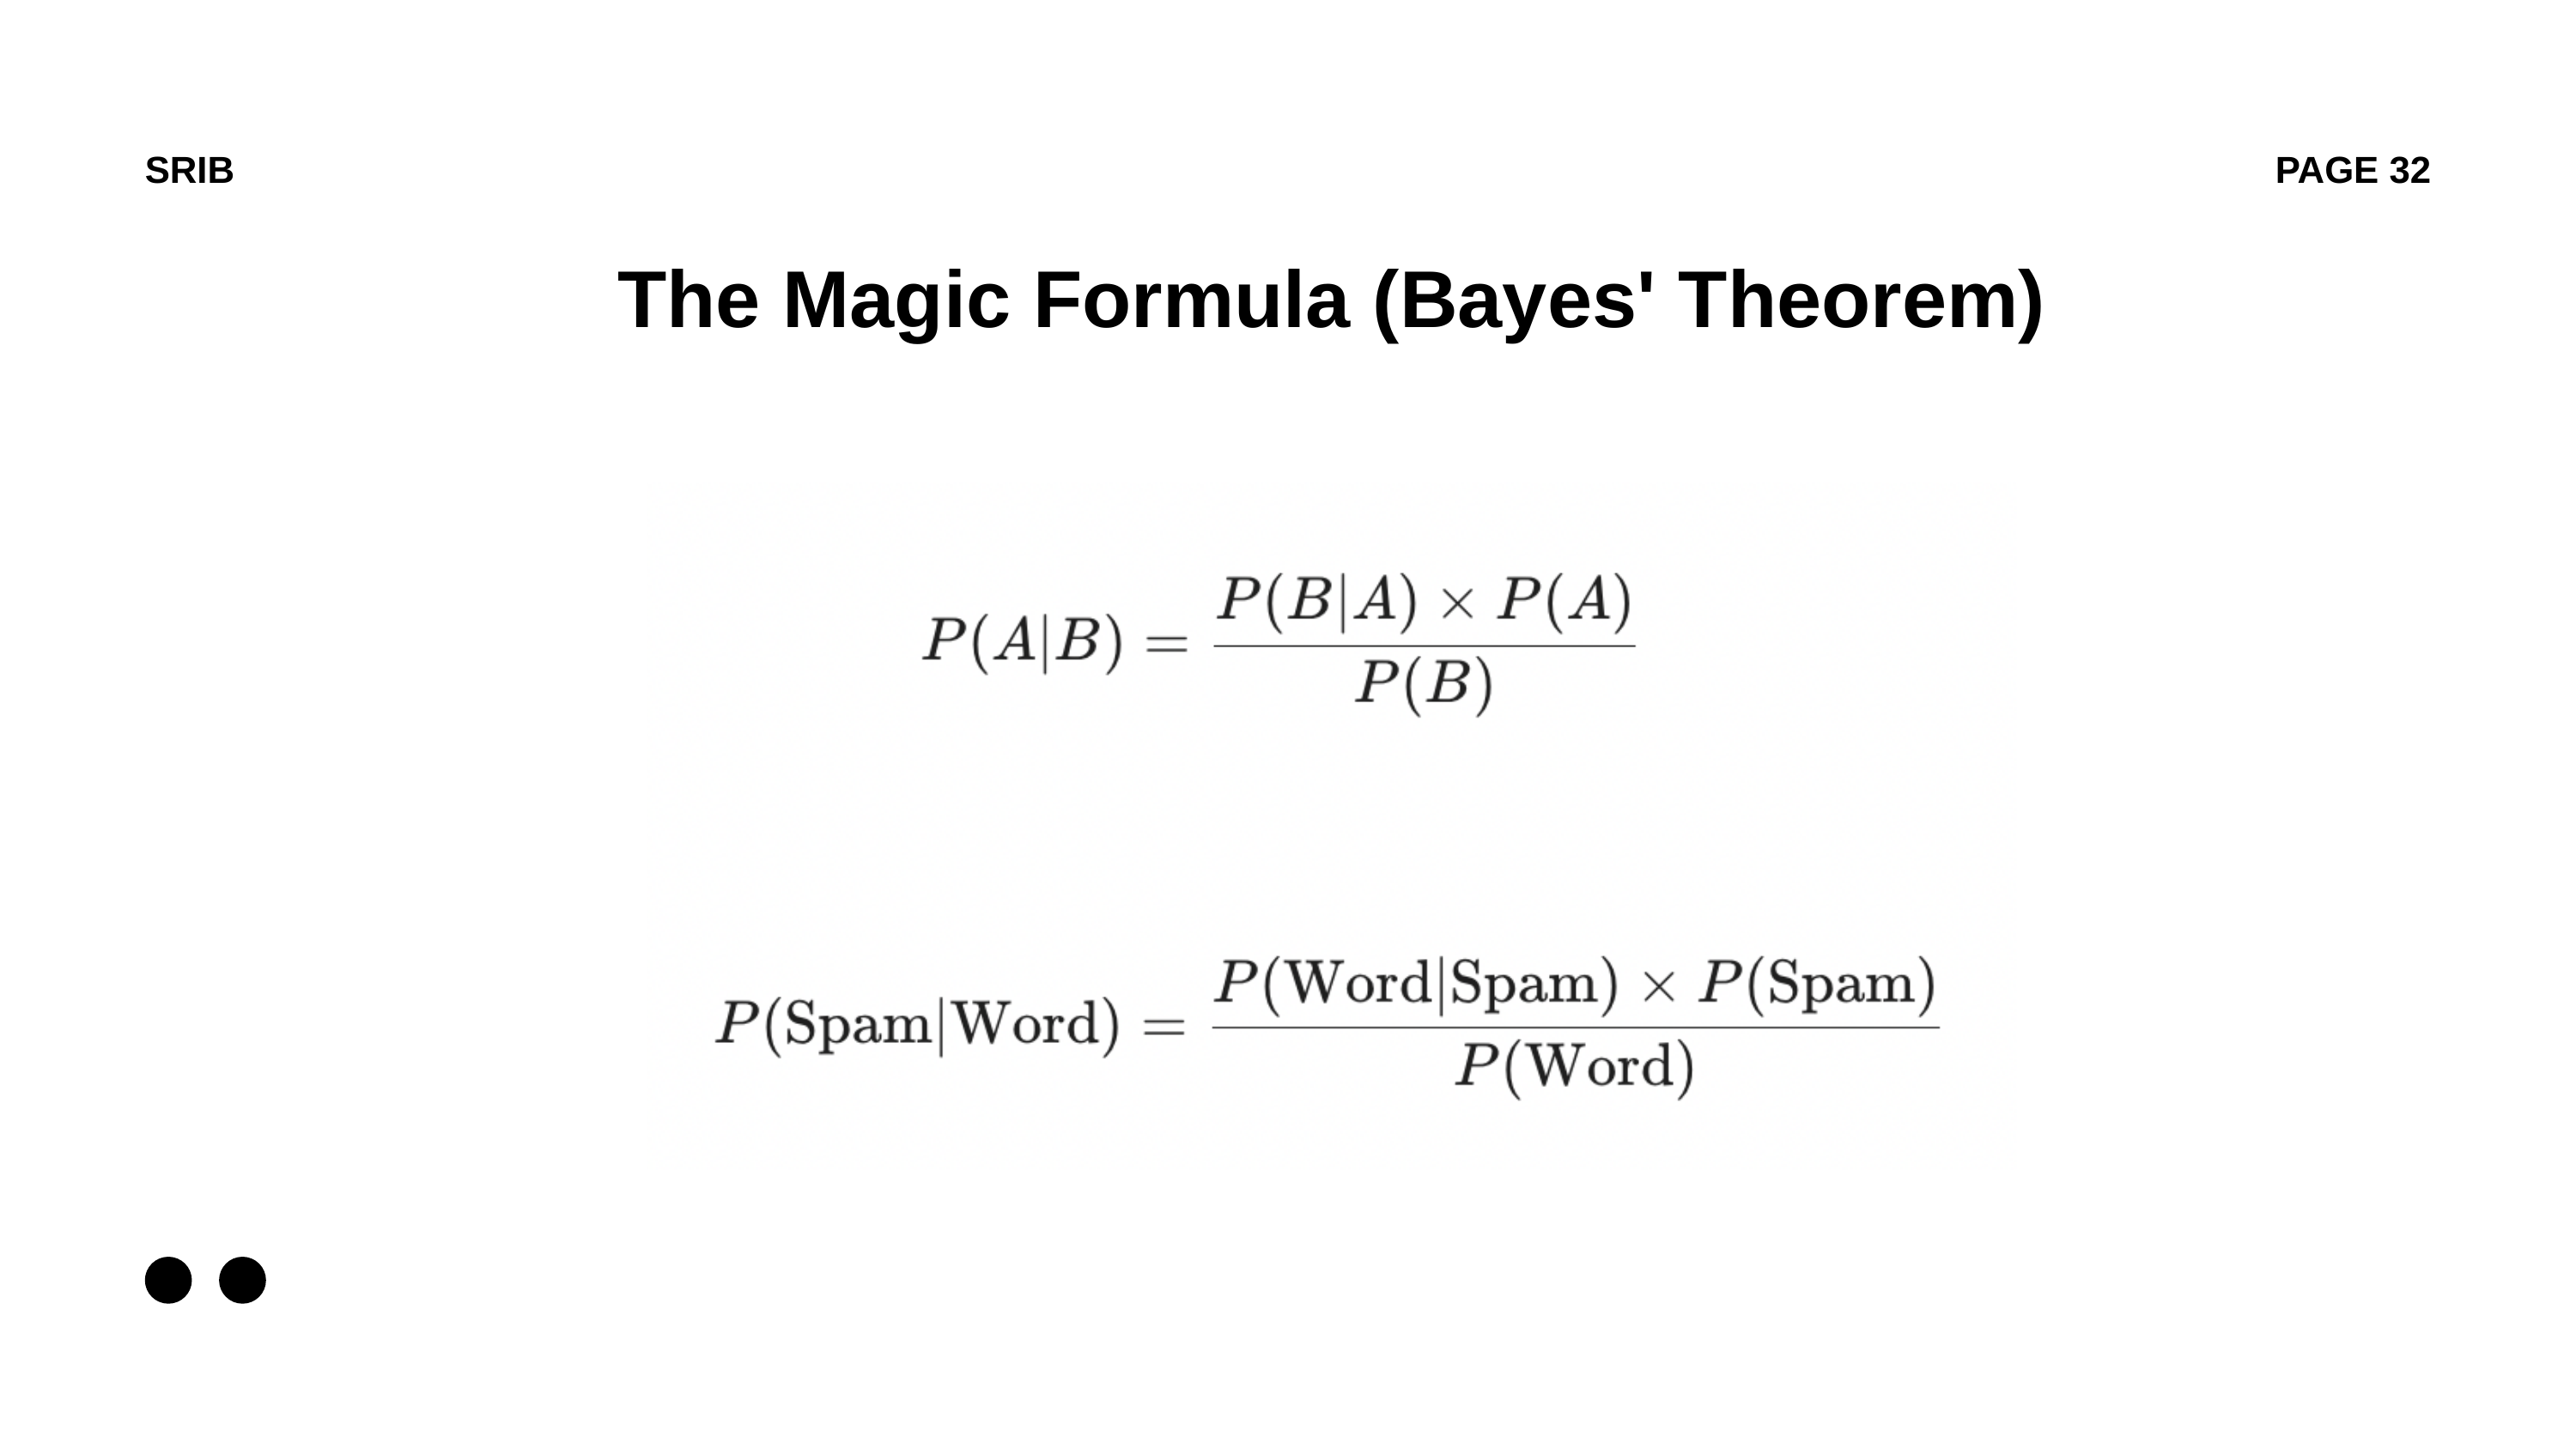

SRIB
PAGE 32
The Magic Formula (Bayes' Theorem)